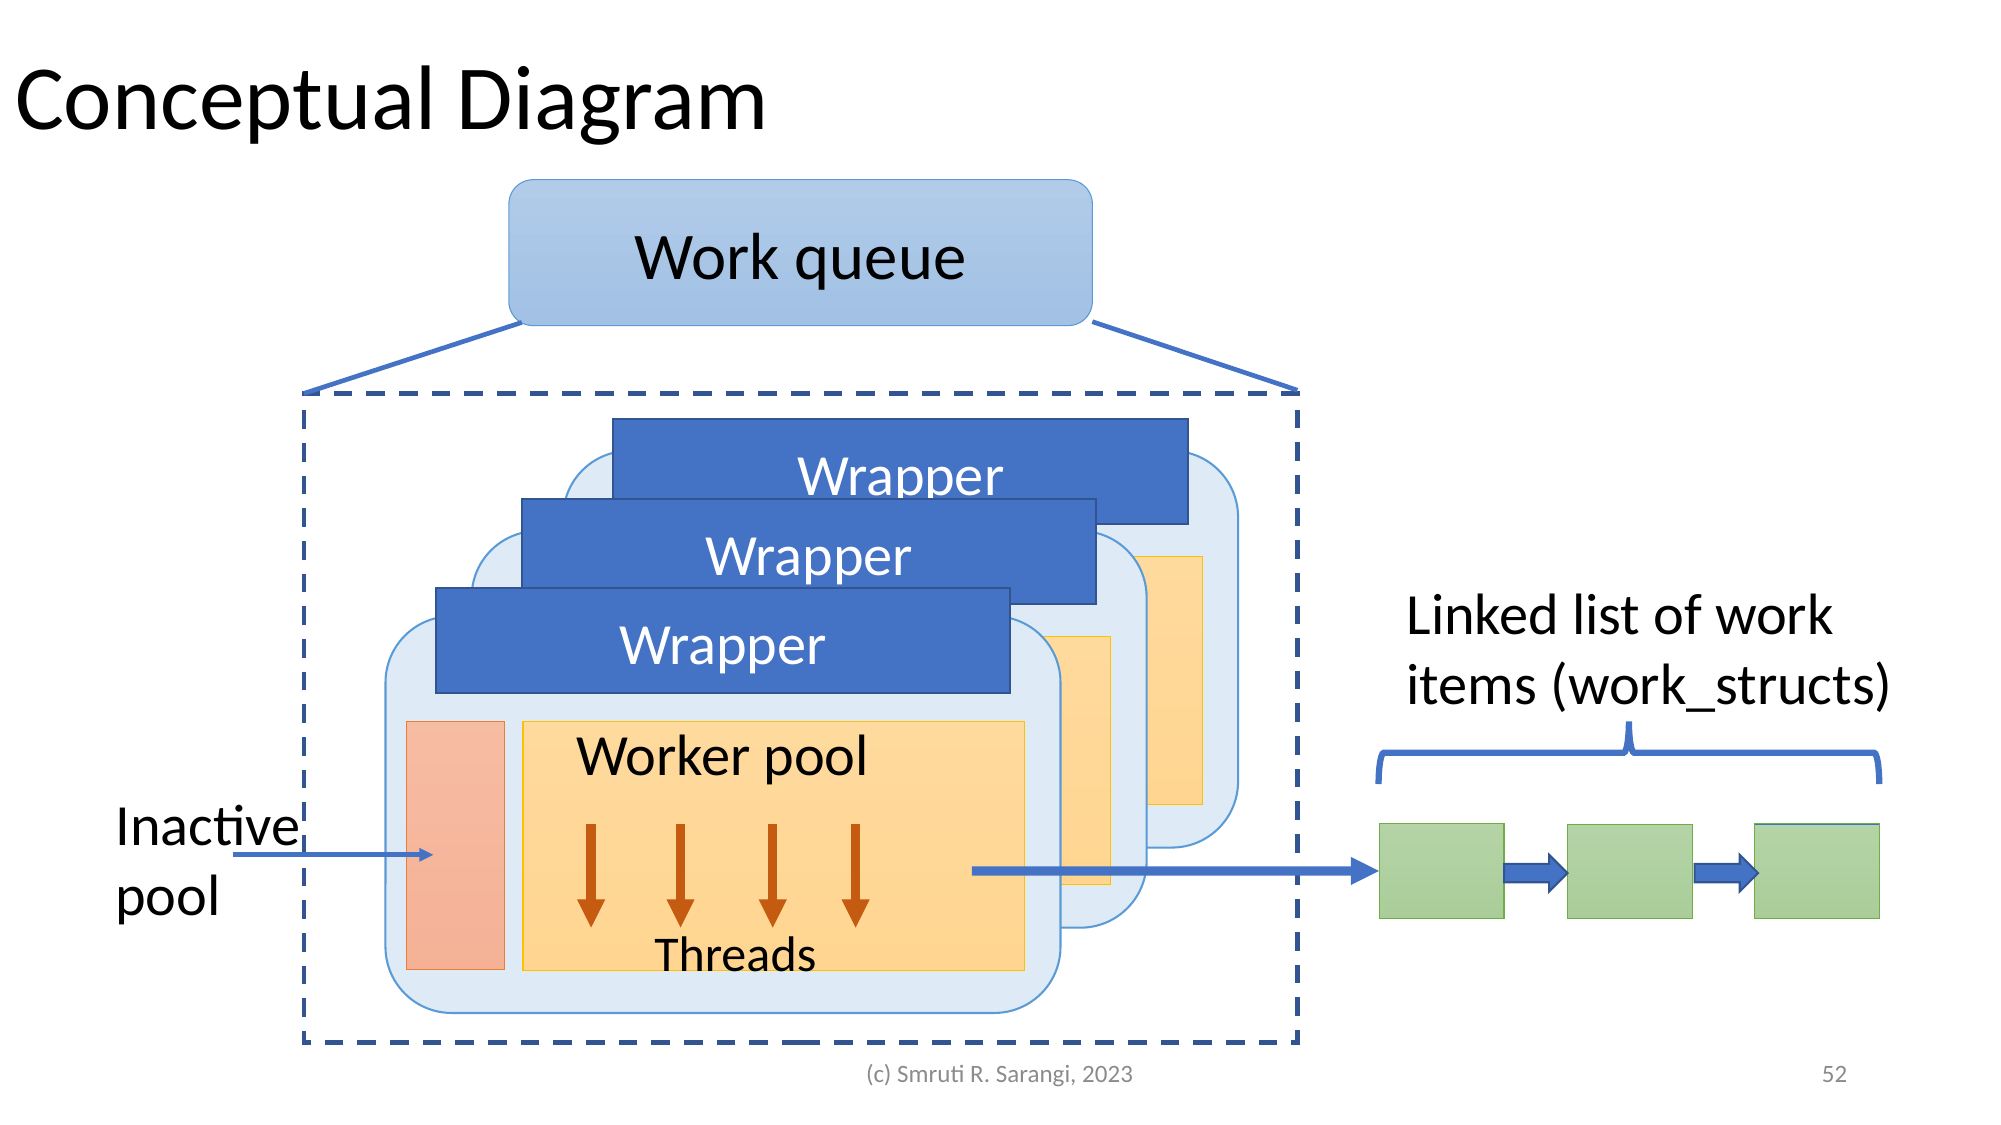

# Conceptual Diagram
Work queue

Wrapper

Worker pool
Wrapper

Worker pool

Linked list of work
items (work_structs)
Wrapper

Worker pool

Inactive
pool

Threads
(c) Smruti R. Sarangi, 2023
52